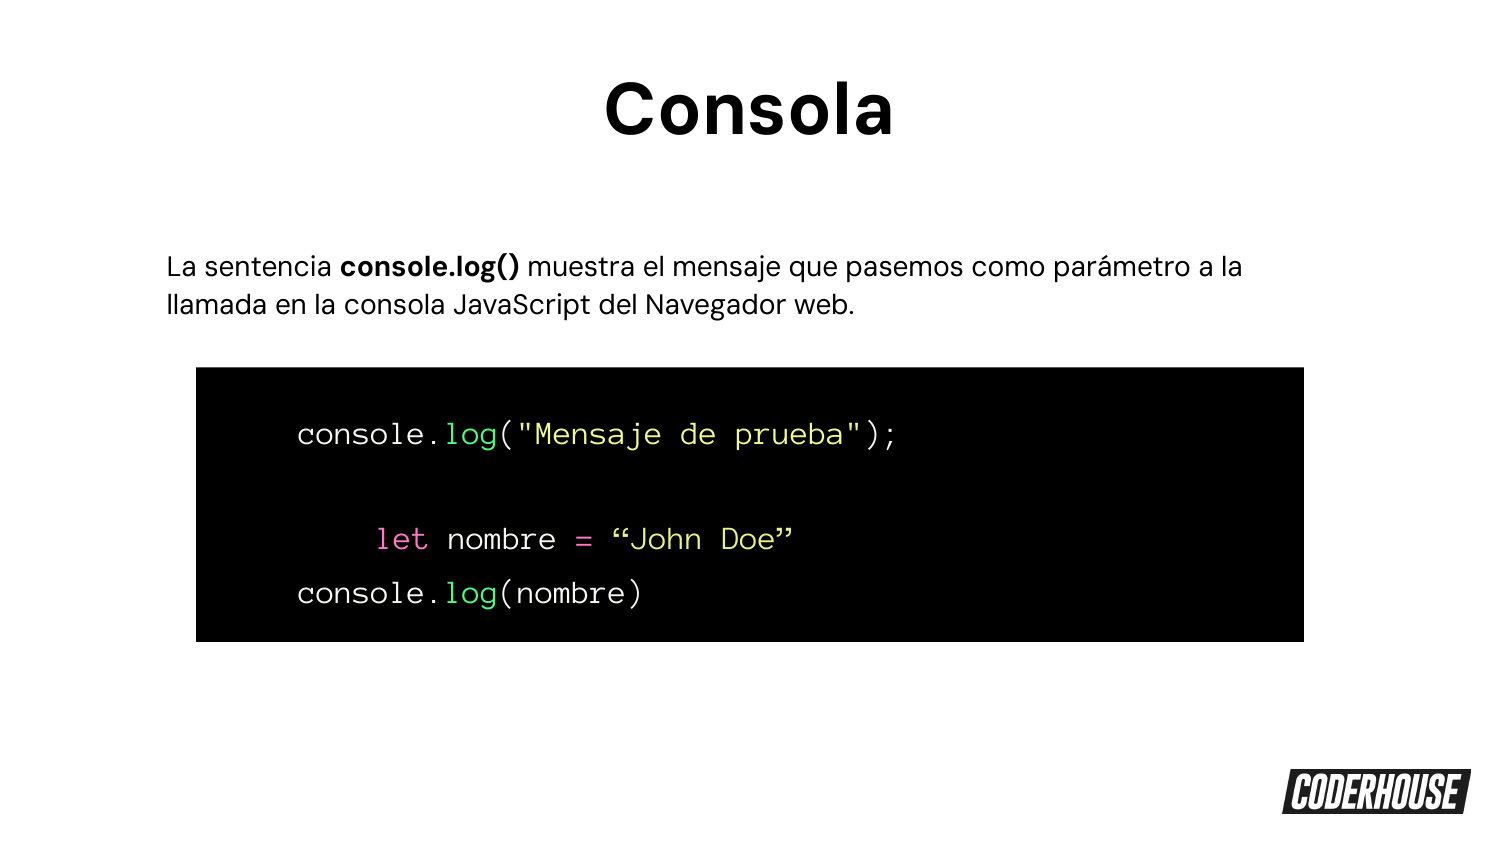

Consola
La sentencia console.log() muestra el mensaje que pasemos como parámetro a la llamada en la consola JavaScript del Navegador web.
    console.log("Mensaje de prueba");

	let nombre = “John Doe”
    console.log(nombre)